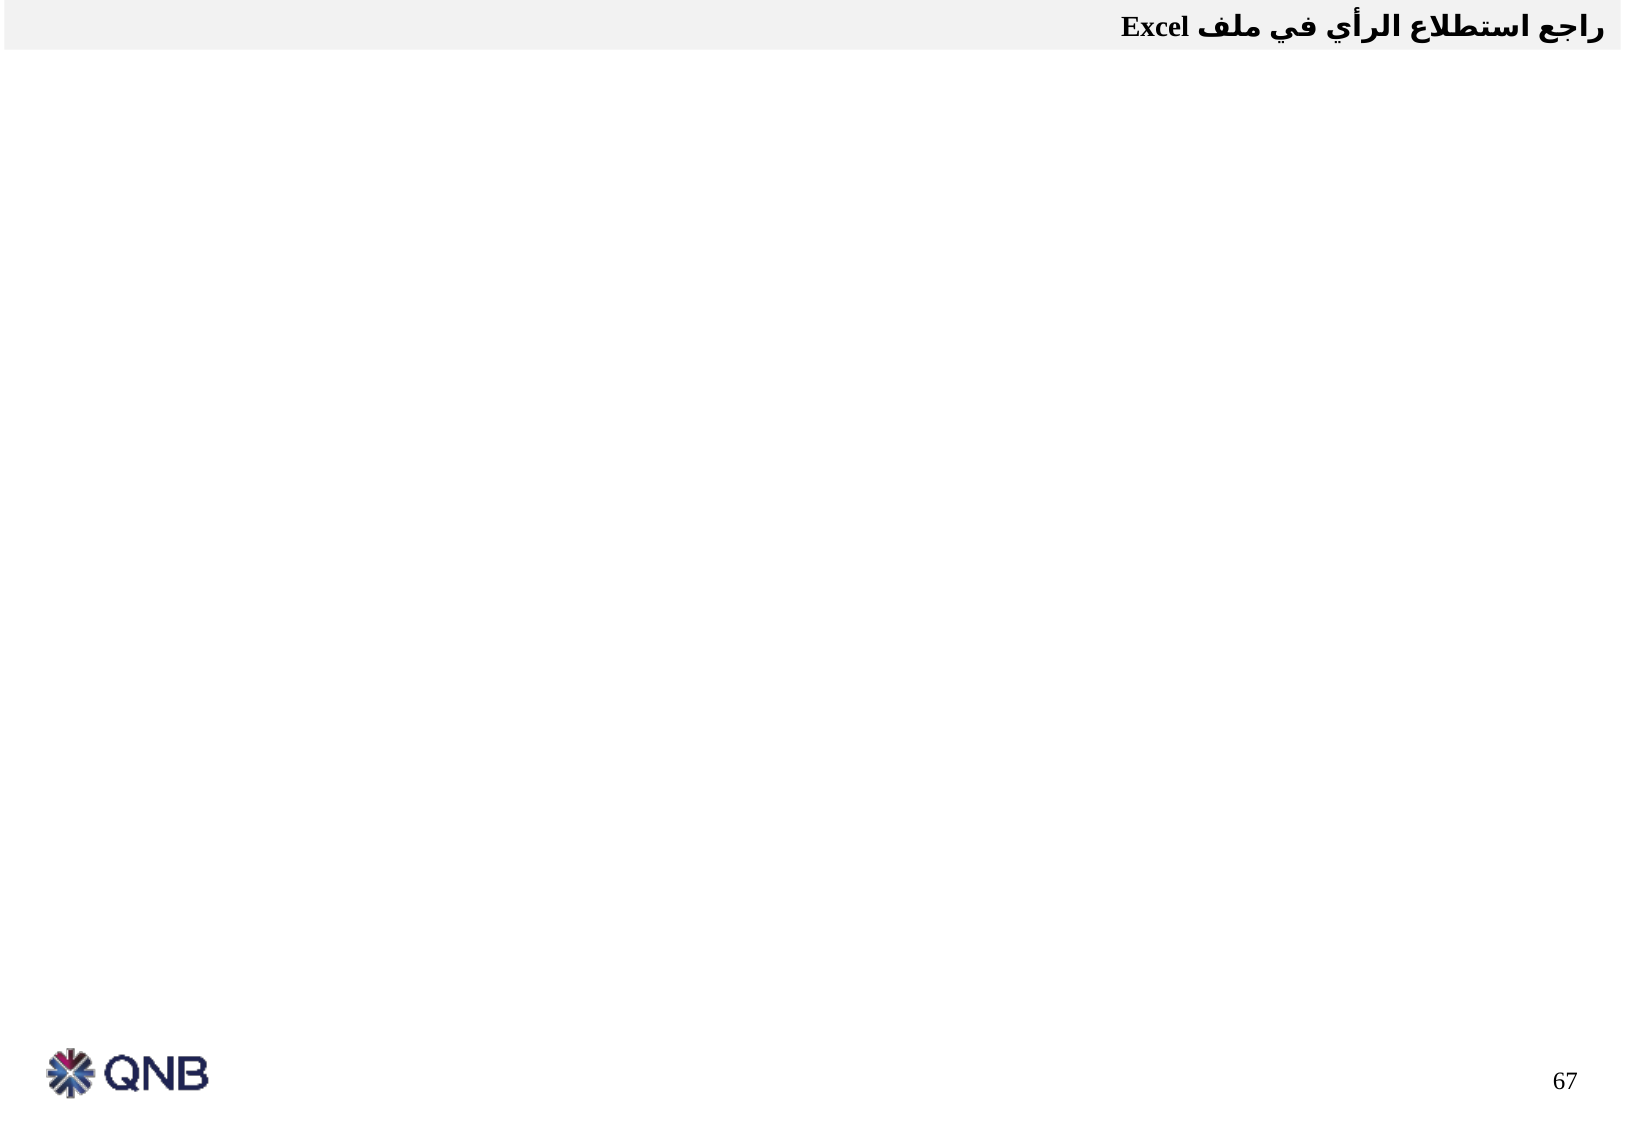

راجع استطلاع الرأي في ملف Excel
67